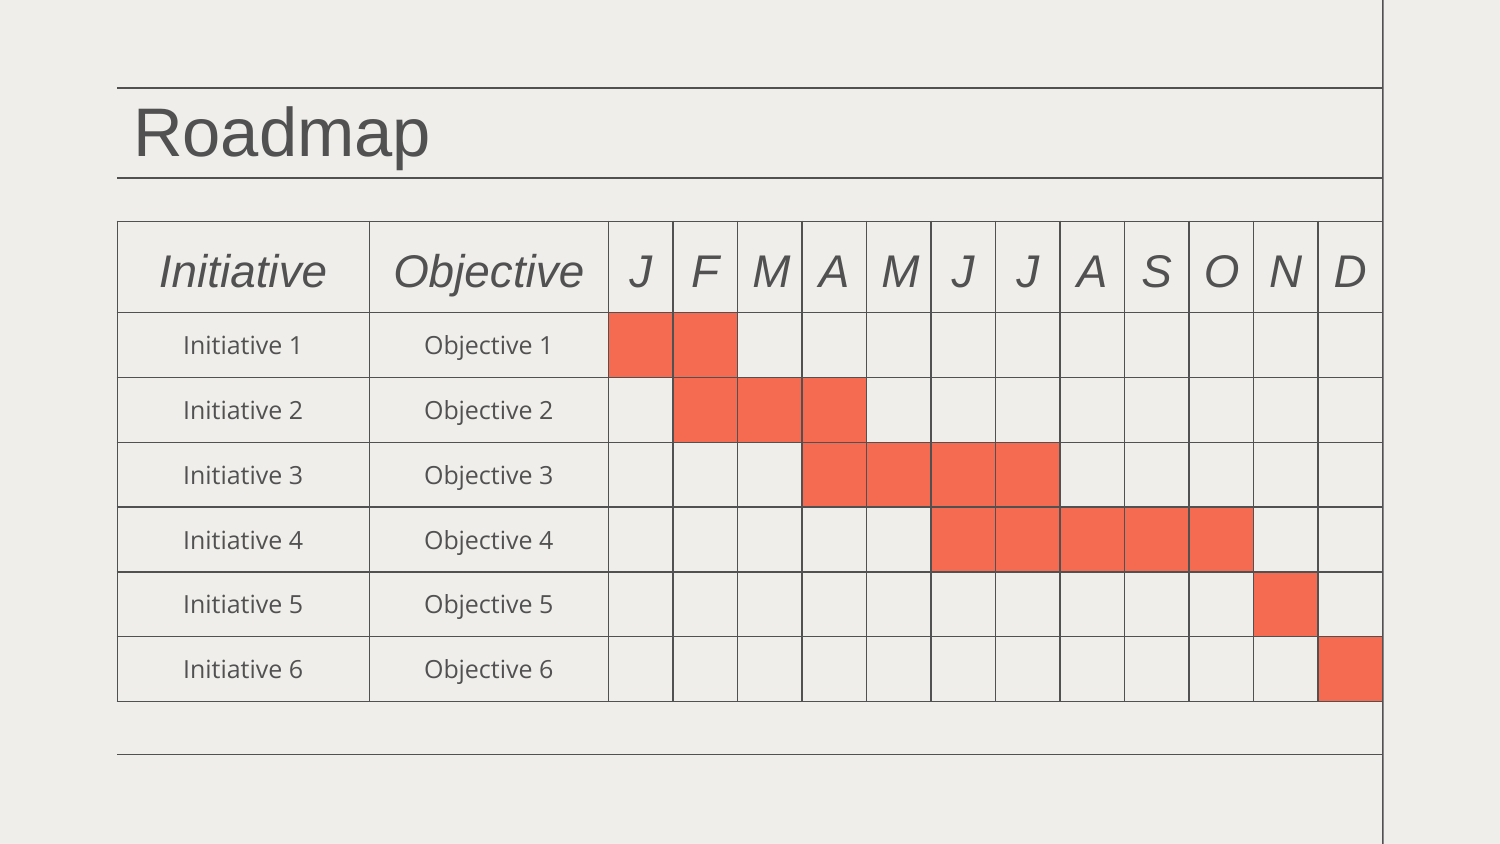

# Roadmap
| Initiative | Objective | J | F | M | A | M | J | J | A | S | O | N | D |
| --- | --- | --- | --- | --- | --- | --- | --- | --- | --- | --- | --- | --- | --- |
| Initiative 1 | Objective 1 |  |  |  |  |  |  |  |  |  |  |  |  |
| Initiative 2 | Objective 2 |  |  |  |  |  |  |  |  |  |  |  |  |
| Initiative 3 | Objective 3 |  |  |  |  |  |  |  |  |  |  |  |  |
| Initiative 4 | Objective 4 |  |  |  |  |  |  |  |  |  |  |  |  |
| Initiative 5 | Objective 5 |  |  |  |  |  |  |  |  |  |  |  |  |
| Initiative 6 | Objective 6 |  |  |  |  |  |  |  |  |  |  |  |  |